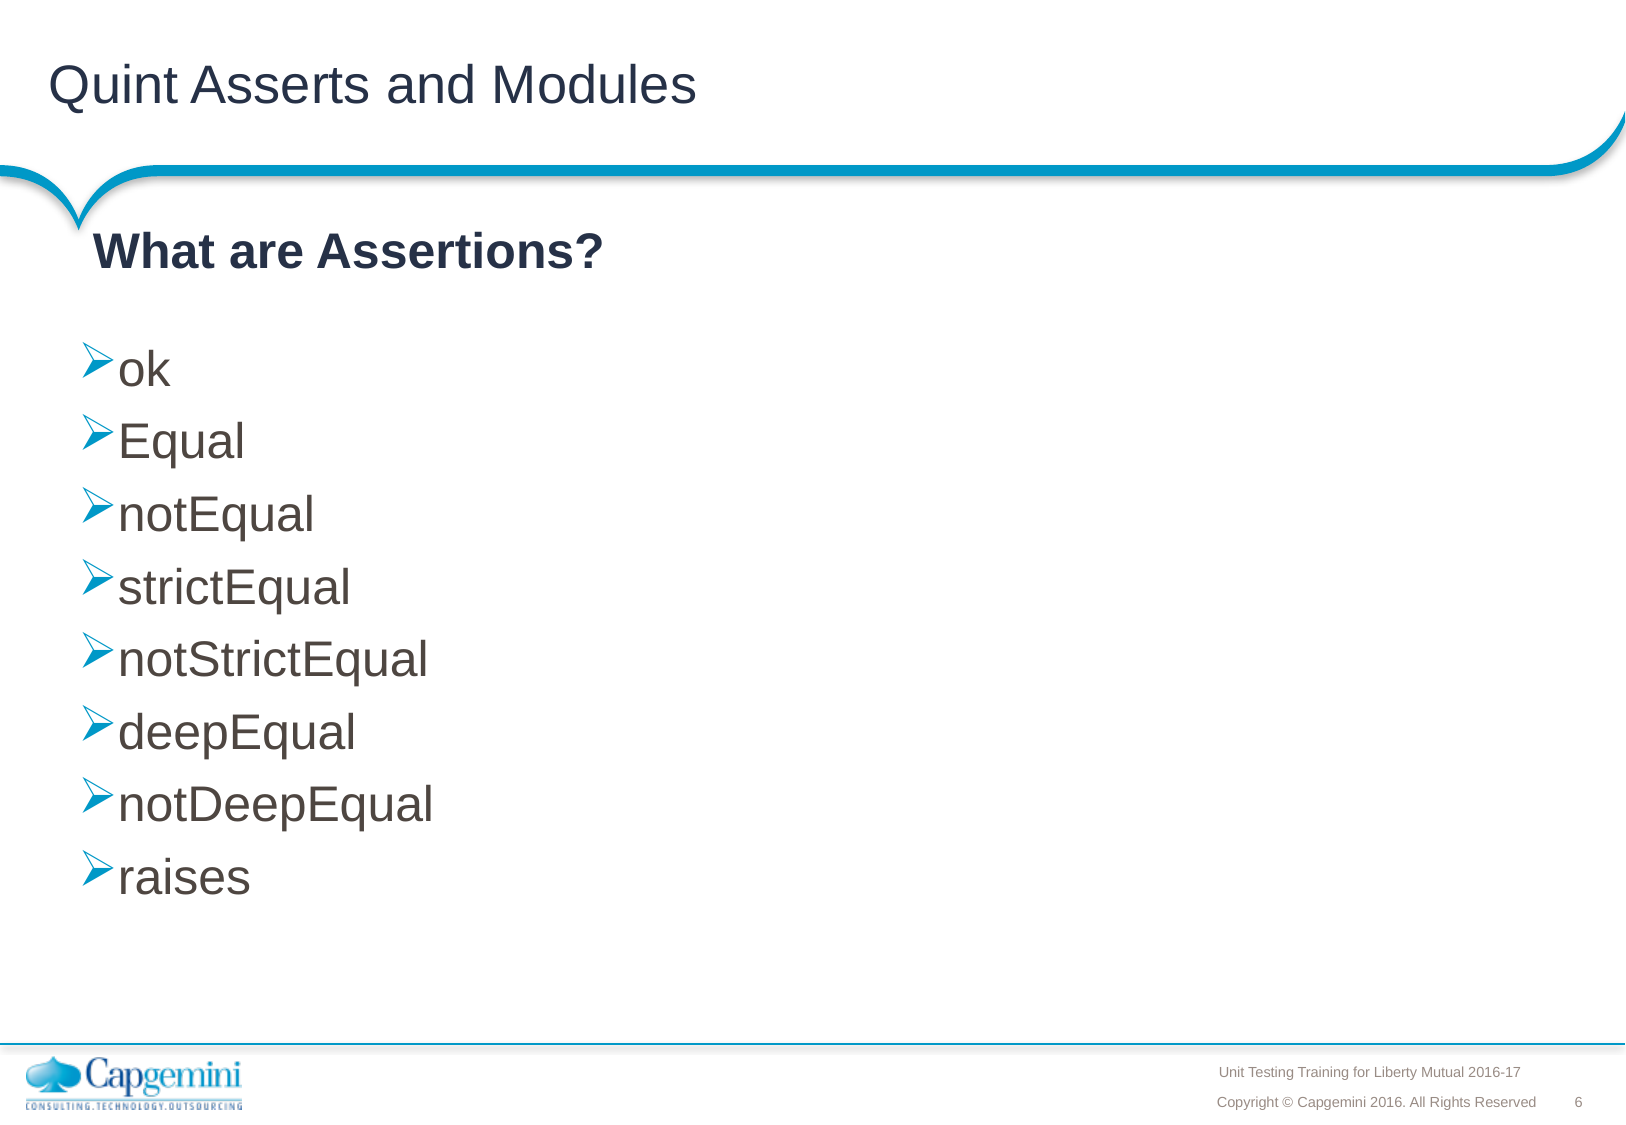

# Quint Asserts and Modules
What are Assertions?

ok
Equal
notEqual
strictEqual
notStrictEqual
deepEqual
notDeepEqual
raises